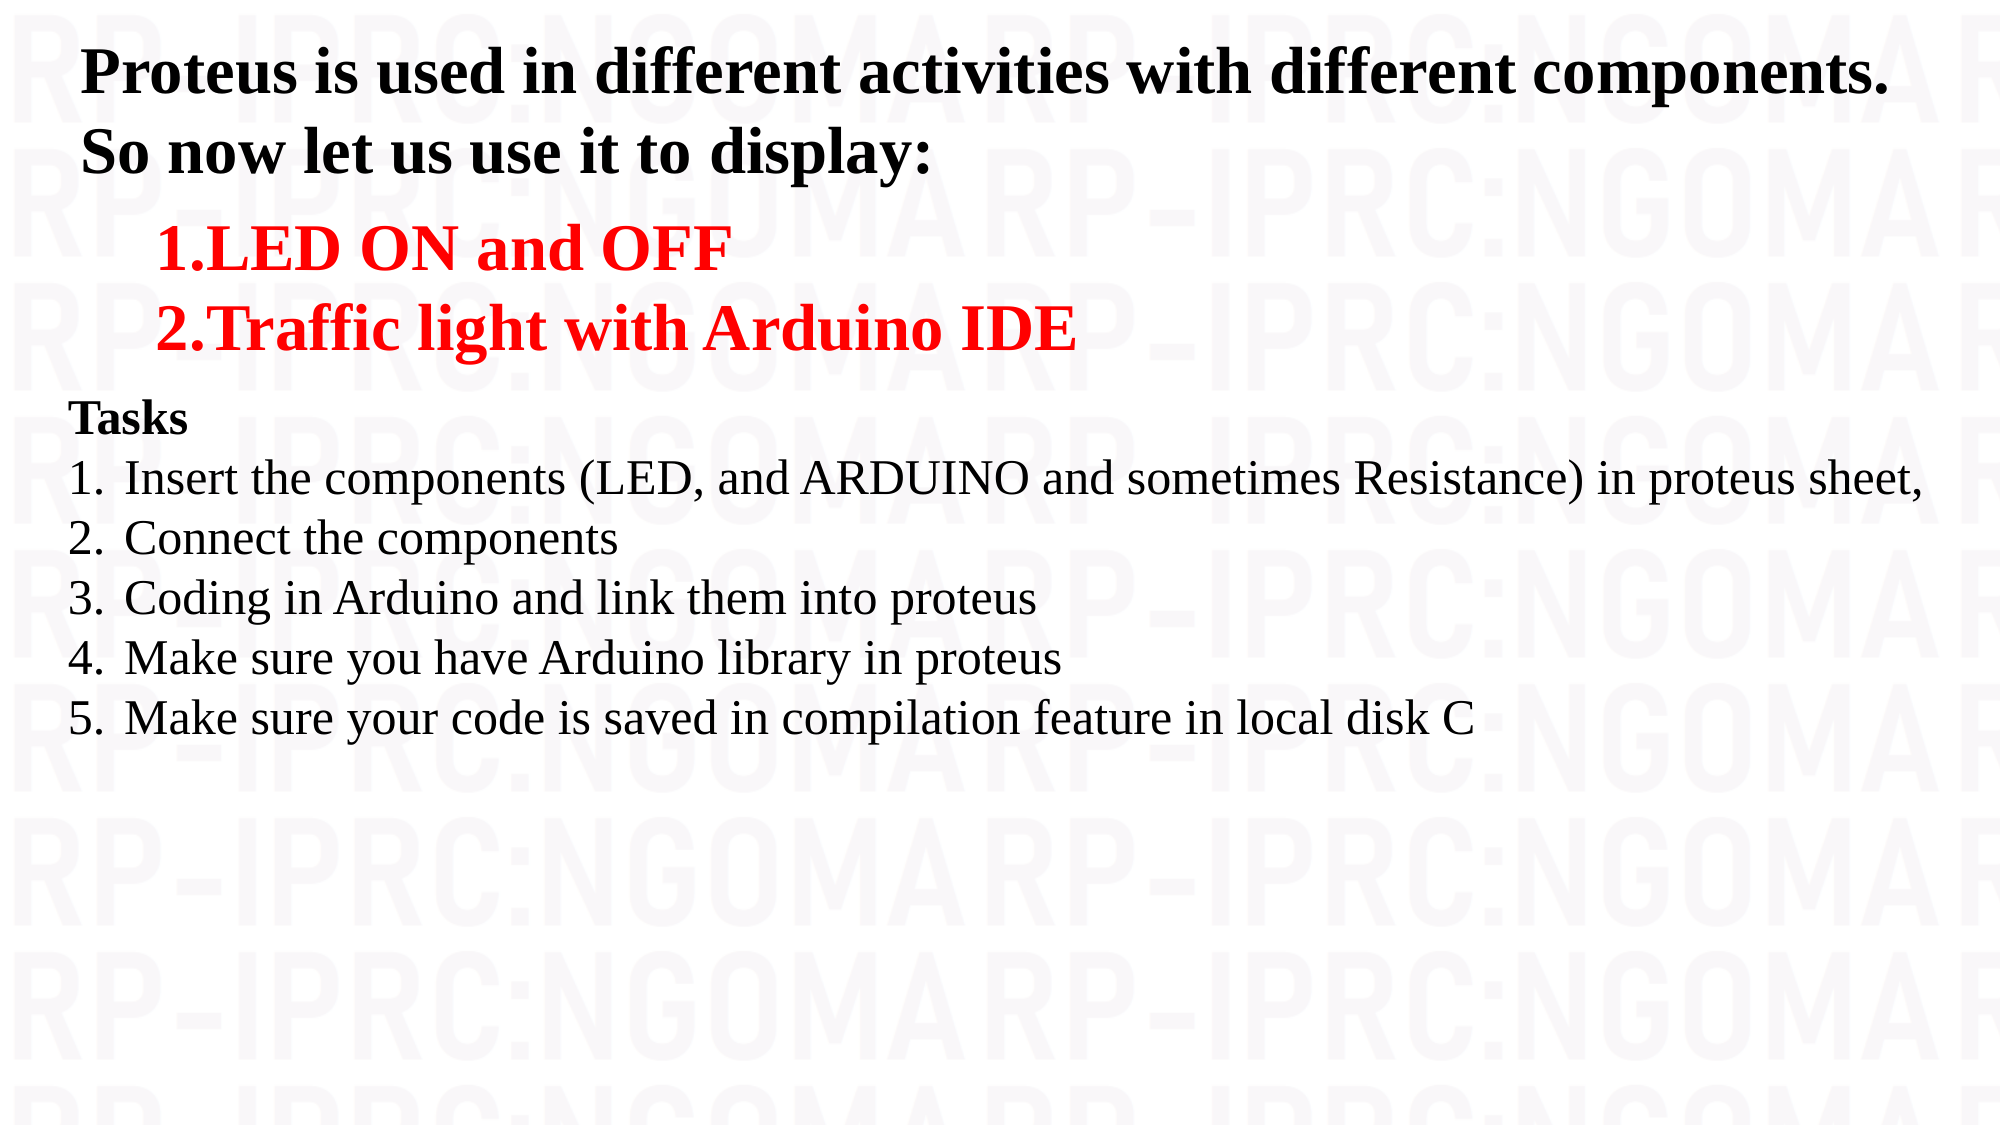

Proteus is used in different activities with different components. So now let us use it to display:
LED ON and OFF
Traffic light with Arduino IDE
Tasks
Insert the components (LED, and ARDUINO and sometimes Resistance) in proteus sheet,
Connect the components
Coding in Arduino and link them into proteus
Make sure you have Arduino library in proteus
Make sure your code is saved in compilation feature in local disk C